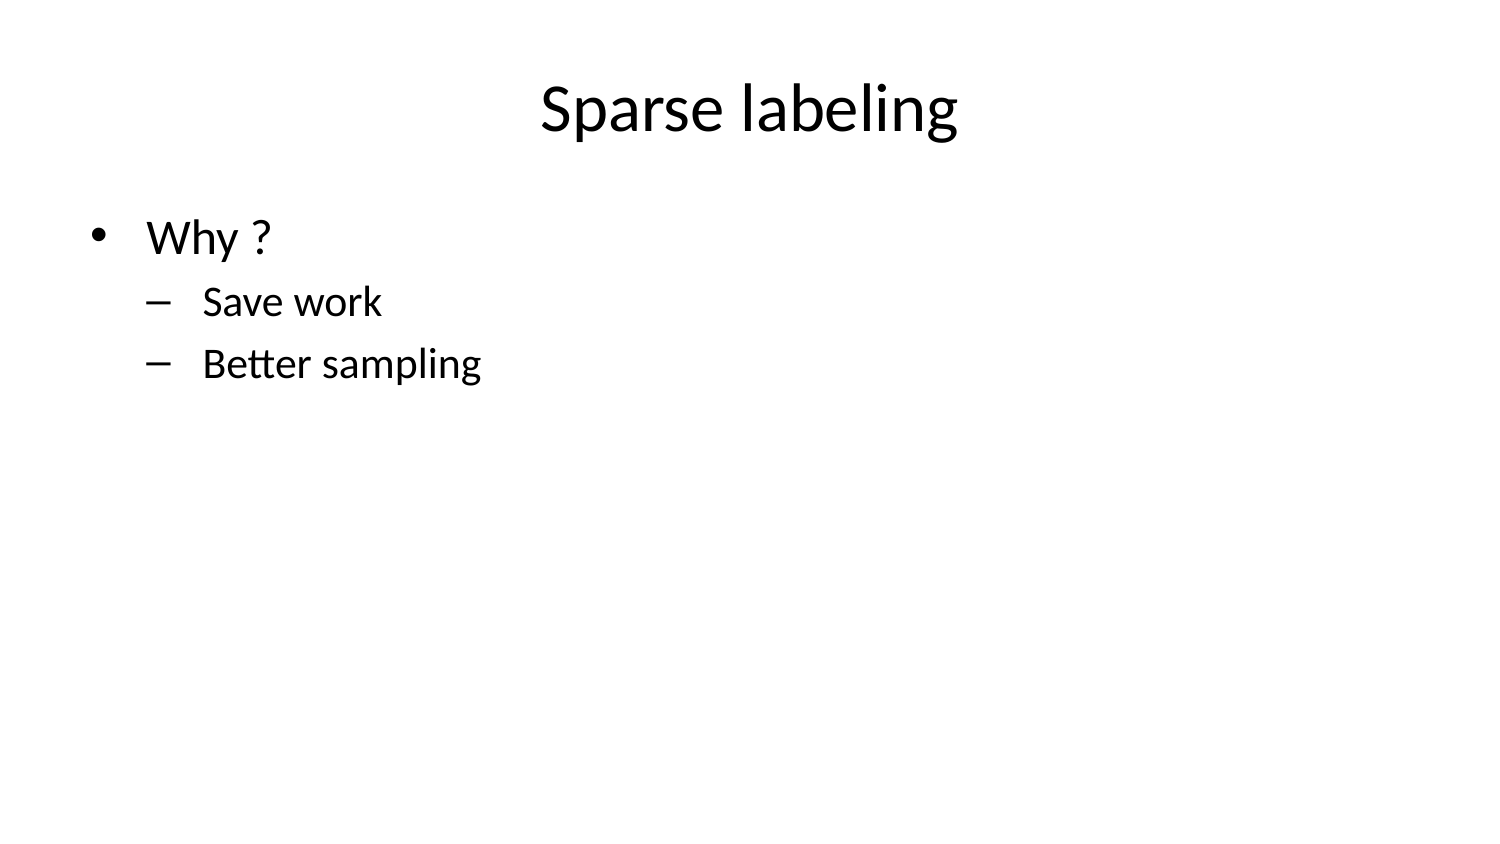

# Sparse labeling
Why ?
Save work
Better sampling